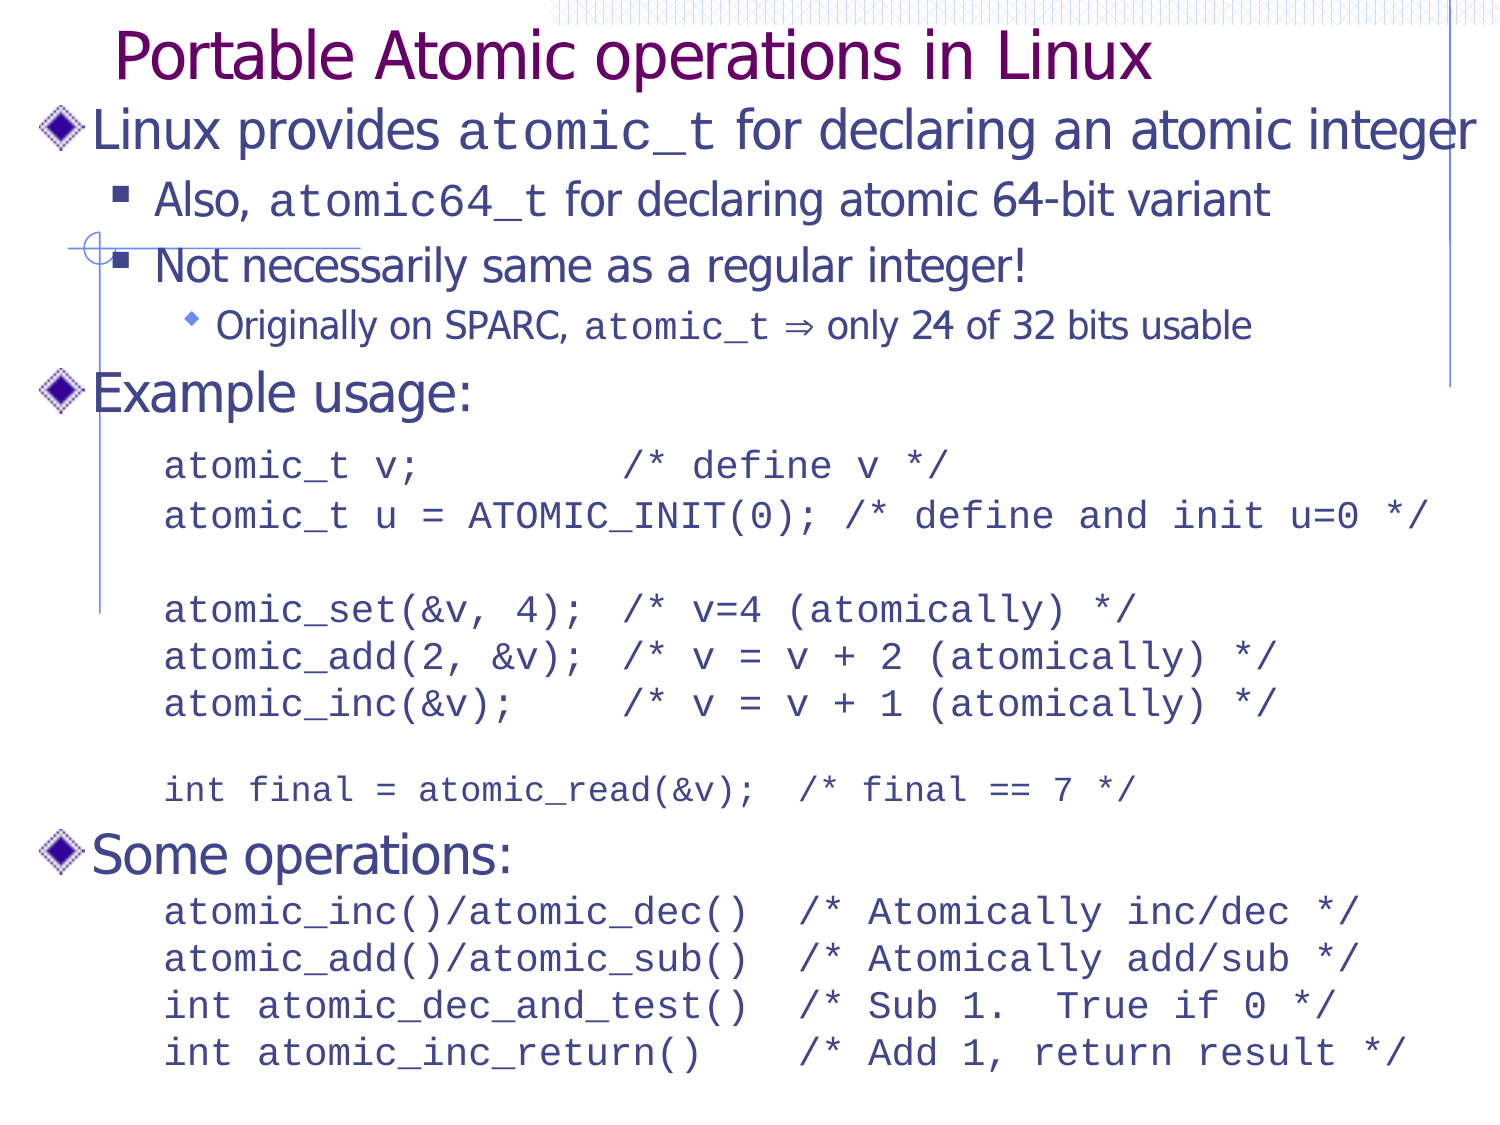

# Portable Atomic operations in Linux
Linux provides atomic_t for declaring an atomic integer
Also, atomic64_t for declaring atomic 64-bit variant
Not necessarily same as a regular integer!
Originally on SPARC, atomic_t ⇒ only 24 of 32 bits usable
Example usage:
	atomic_t v;	/* define v */
	atomic_t u = ATOMIC_INIT(0); /* define and init u=0 */
	atomic_set(&v, 4);	/* v=4 (atomically) */
	atomic_add(2, &v);	/* v = v + 2 (atomically) */
	atomic_inc(&v);	/* v = v + 1 (atomically) */
	int final = atomic_read(&v);	/* final == 7 */
Some operations:
	atomic_inc()/atomic_dec()	/* Atomically inc/dec */
	atomic_add()/atomic_sub()	/* Atomically add/sub */
	int atomic_dec_and_test()	/* Sub 1.  True if 0 */
	int atomic_inc_return()	/* Add 1, return result */